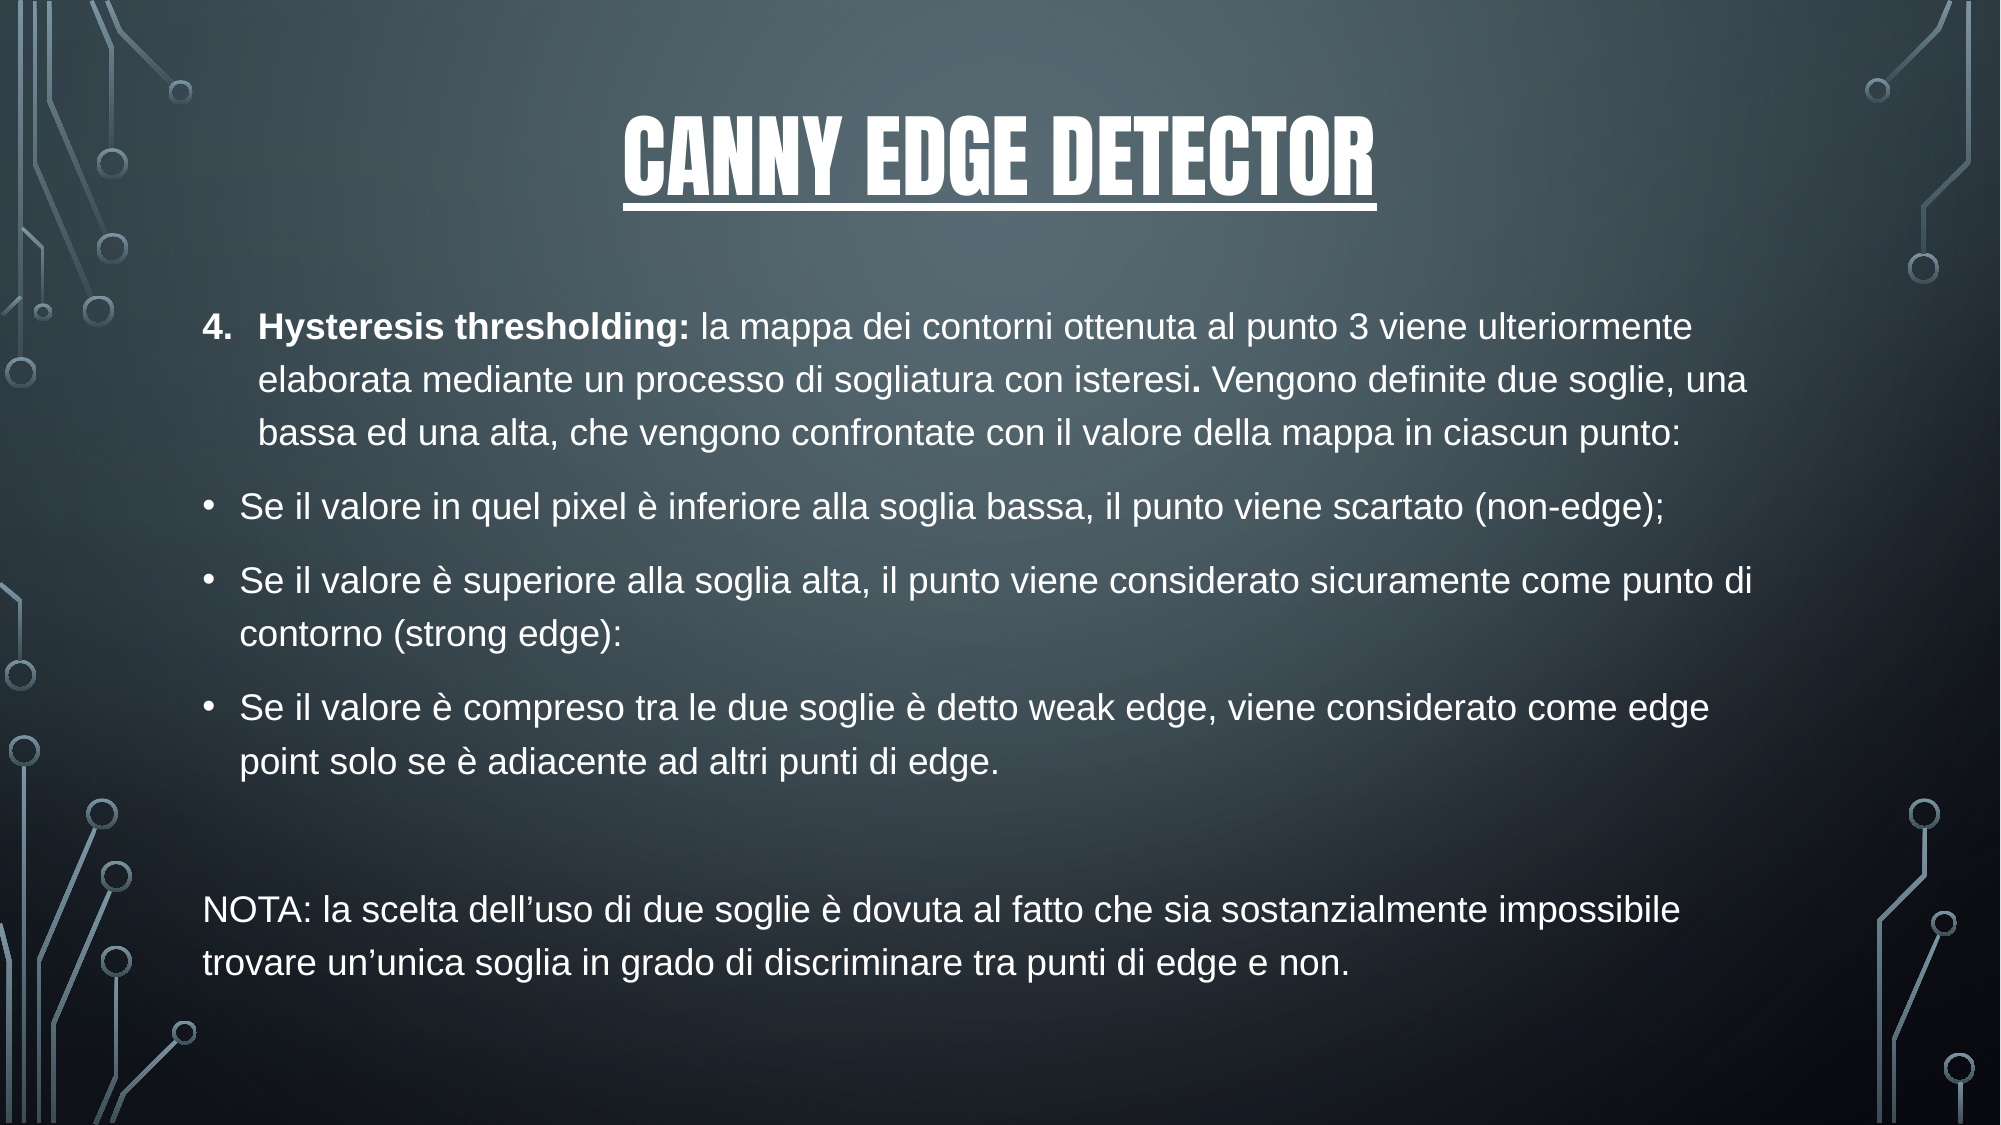

# CANNY EDGE DETECTOR
Hysteresis thresholding: la mappa dei contorni ottenuta al punto 3 viene ulteriormente elaborata mediante un processo di sogliatura con isteresi. Vengono definite due soglie, una bassa ed una alta, che vengono confrontate con il valore della mappa in ciascun punto:
Se il valore in quel pixel è inferiore alla soglia bassa, il punto viene scartato (non-edge);
Se il valore è superiore alla soglia alta, il punto viene considerato sicuramente come punto di contorno (strong edge):
Se il valore è compreso tra le due soglie è detto weak edge, viene considerato come edge point solo se è adiacente ad altri punti di edge.

NOTA: la scelta dell’uso di due soglie è dovuta al fatto che sia sostanzialmente impossibile trovare un’unica soglia in grado di discriminare tra punti di edge e non.